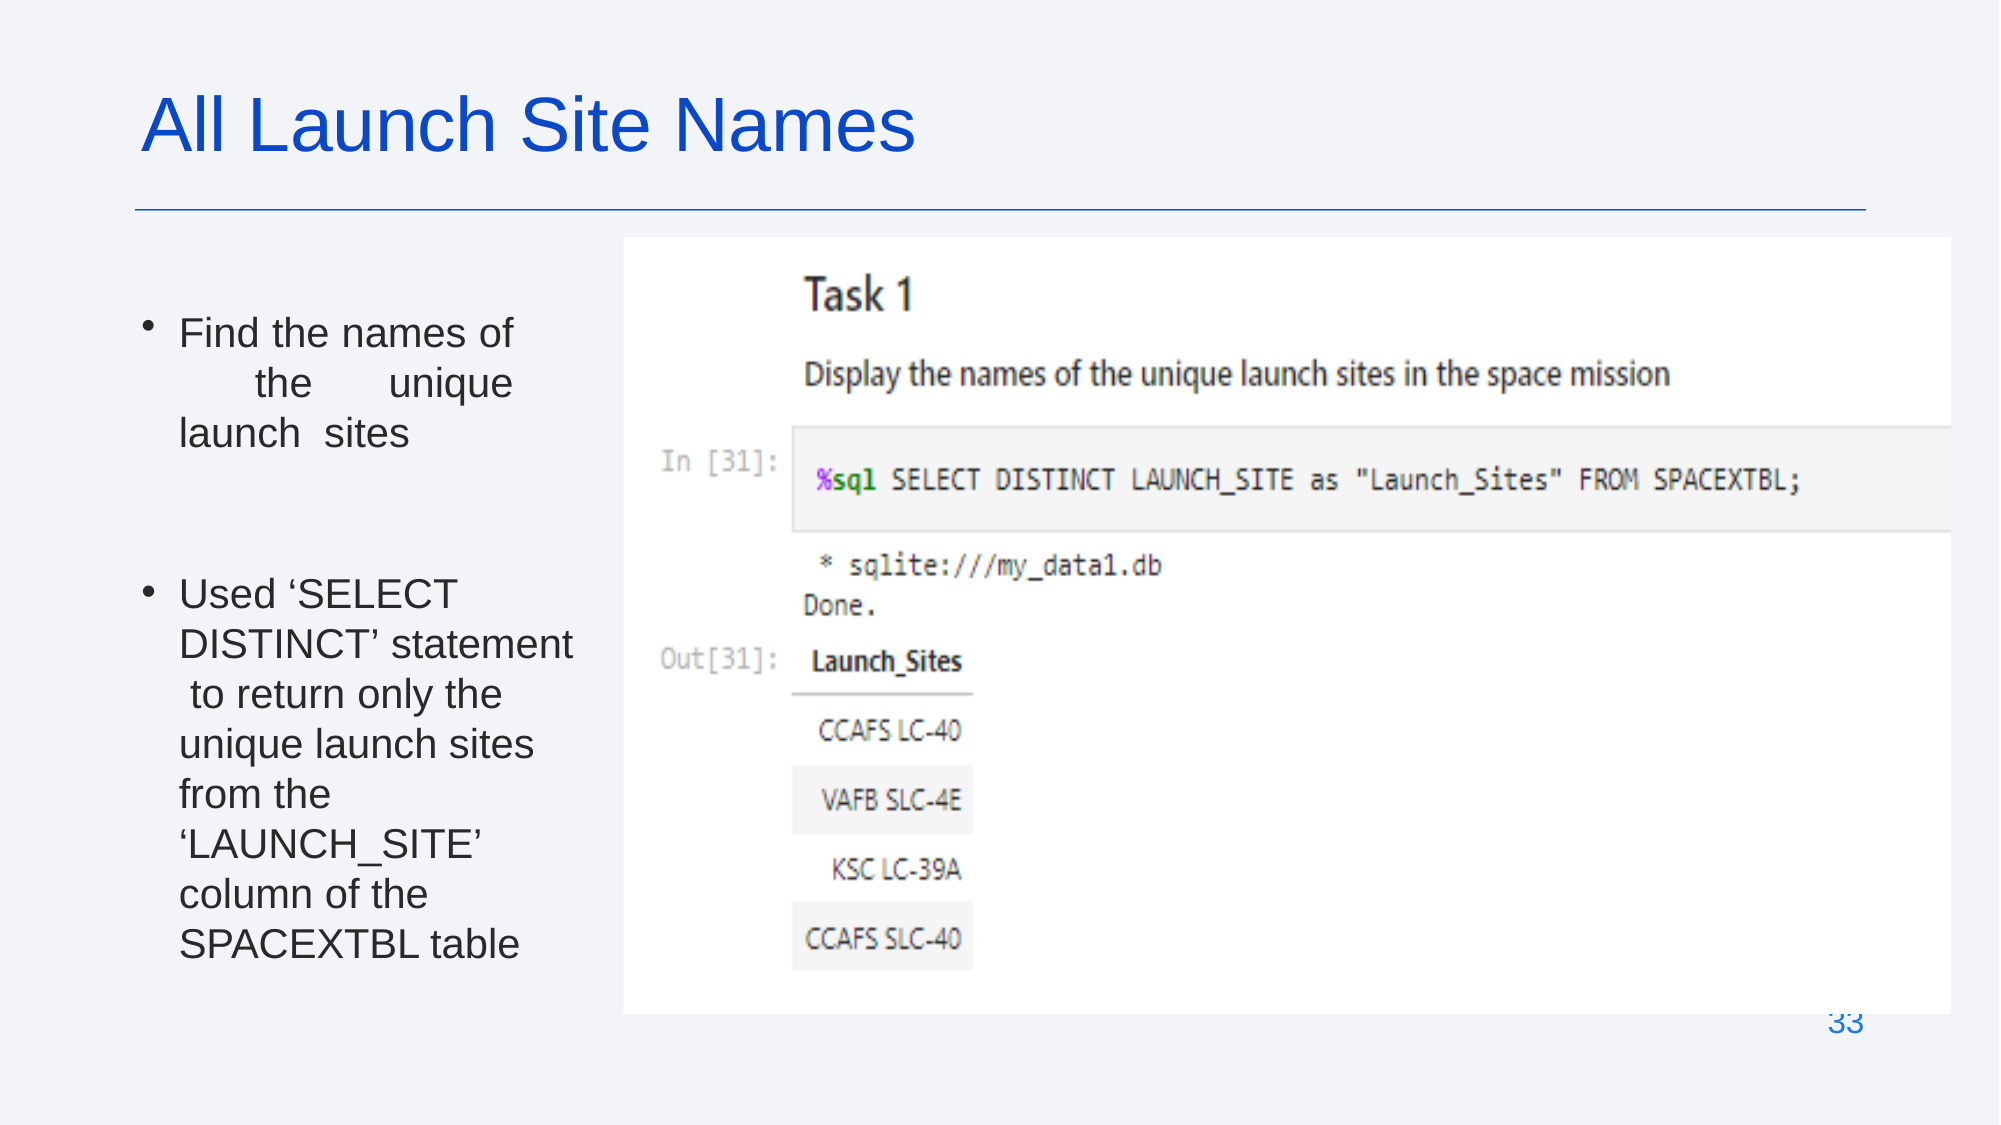

# All Launch Site Names

Find the names of  the unique launch  sites

Used ‘SELECT  DISTINCT’ statement  to return only the  unique launch sites  from the  ‘LAUNCH_SITE’  column of the  SPACEXTBL table
33